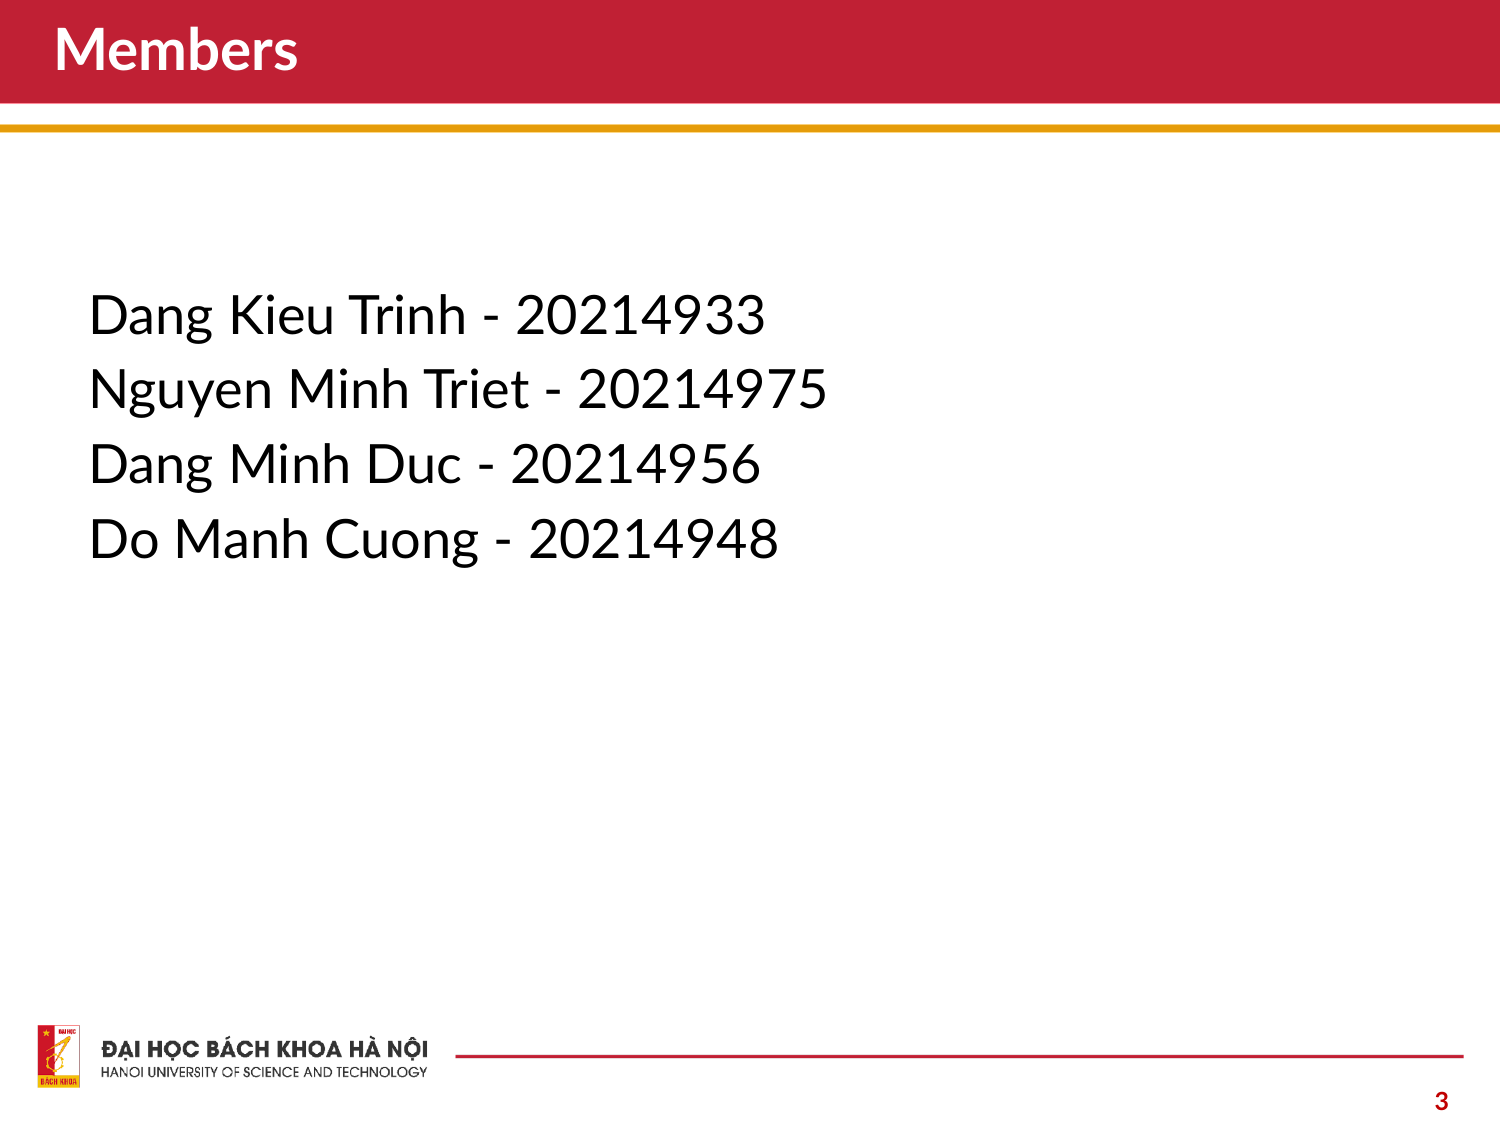

# Members

Dang Kieu Trinh - 20214933
Nguyen Minh Triet - 20214975 Dang Minh Duc - 20214956
Do Manh Cuong - 20214948
3